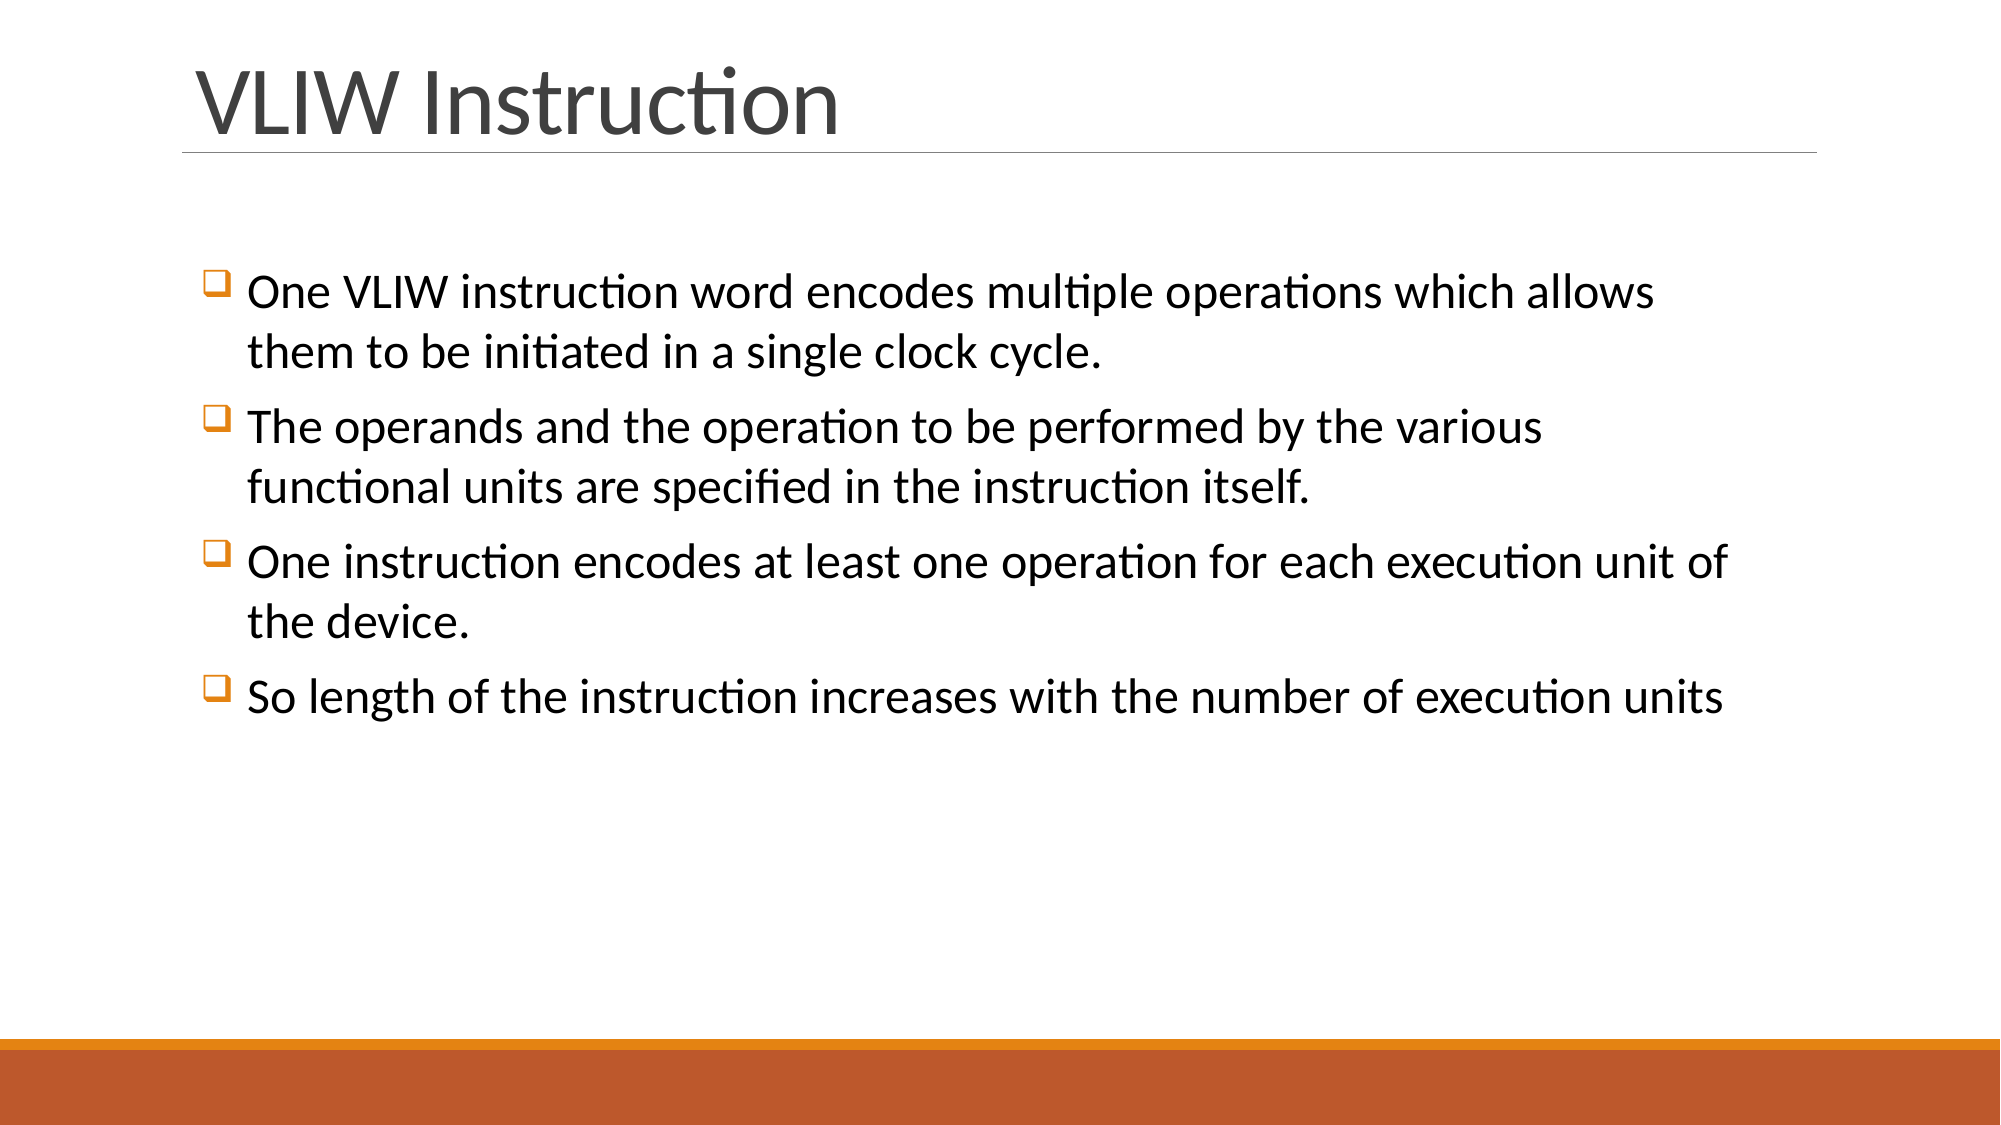

# VLIW Instruction
One VLIW instruction word encodes multiple operations which allows them to be initiated in a single clock cycle.
The operands and the operation to be performed by the various functional units are specified in the instruction itself.
One instruction encodes at least one operation for each execution unit of the device.
So length of the instruction increases with the number of execution units